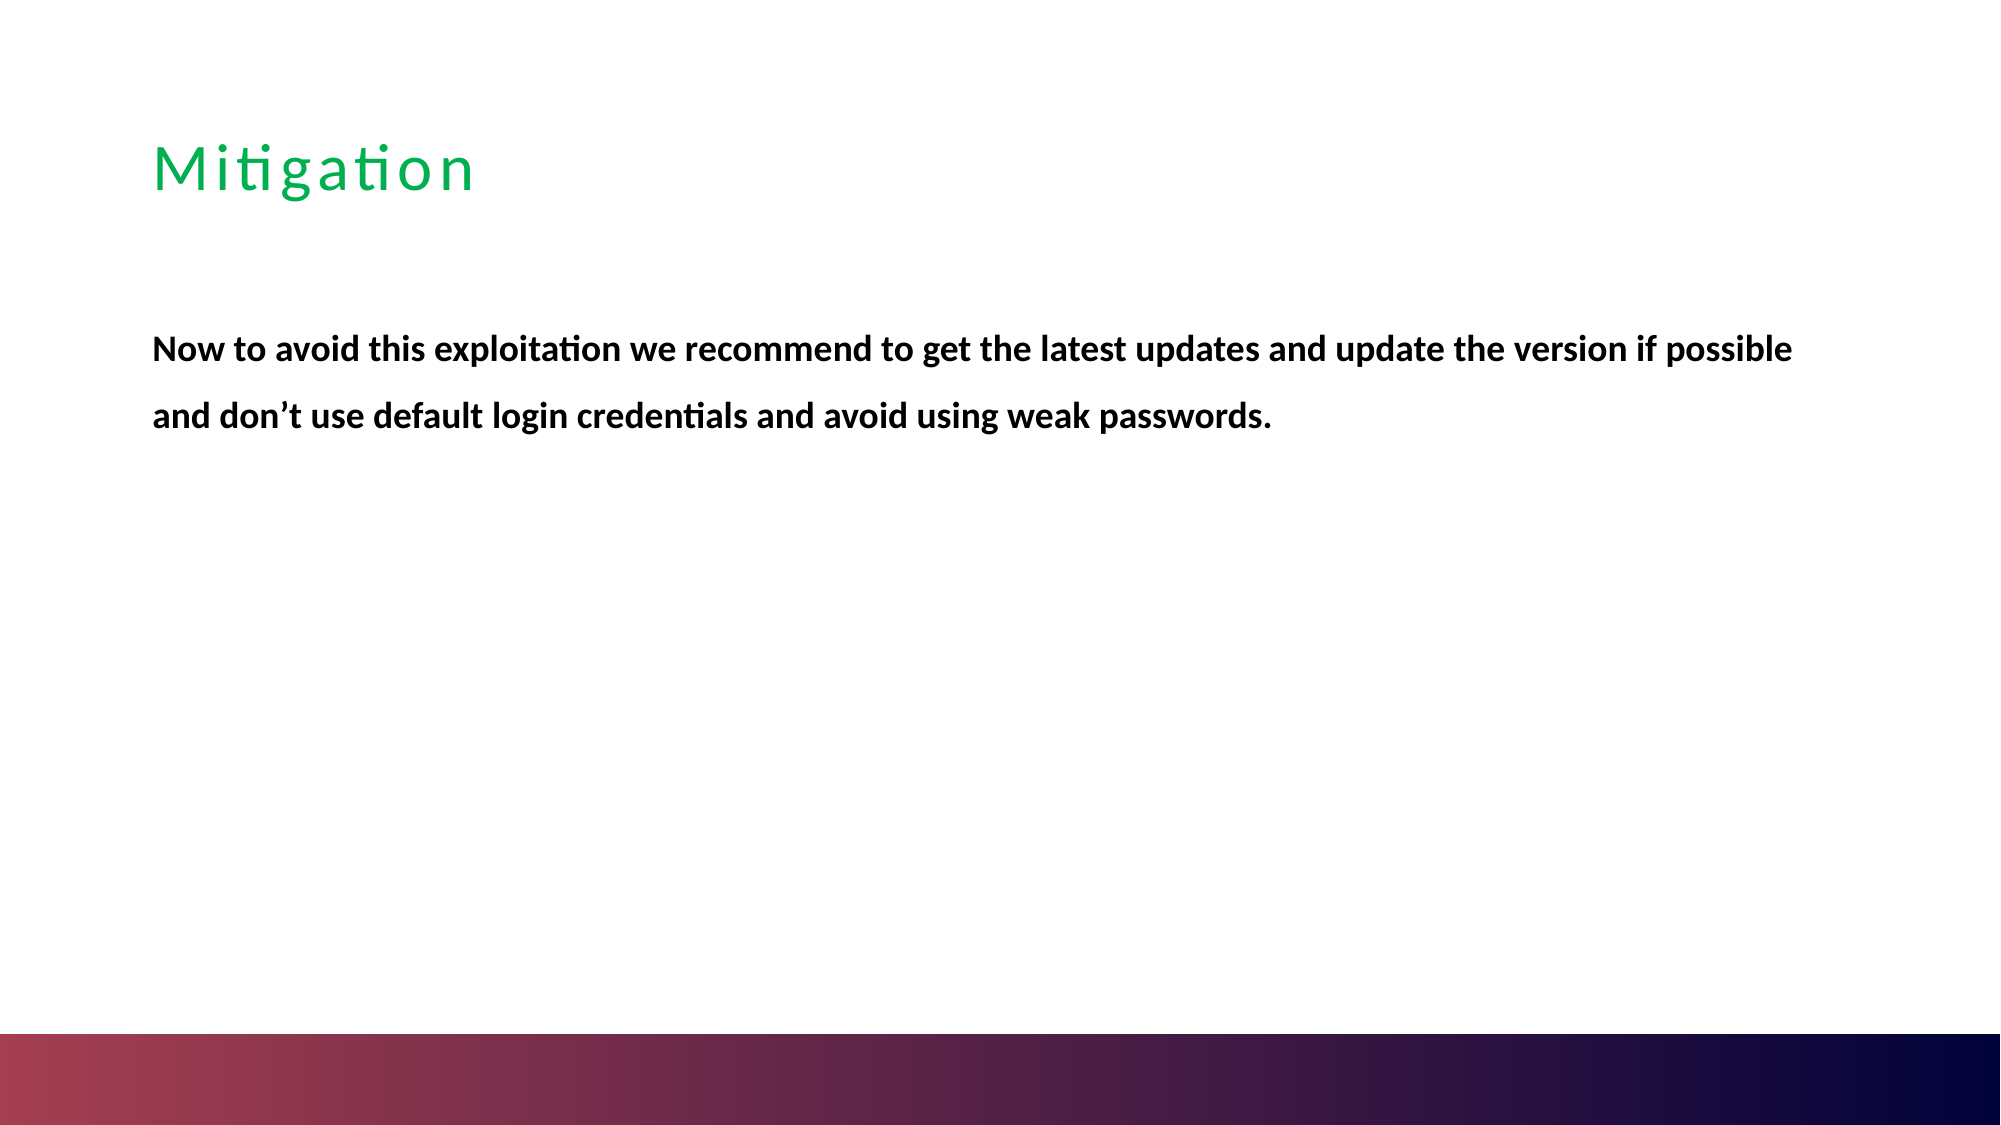

# Mitigation
Now to avoid this exploitation we recommend to get the latest updates and update the version if possible and don’t use default login credentials and avoid using weak passwords.